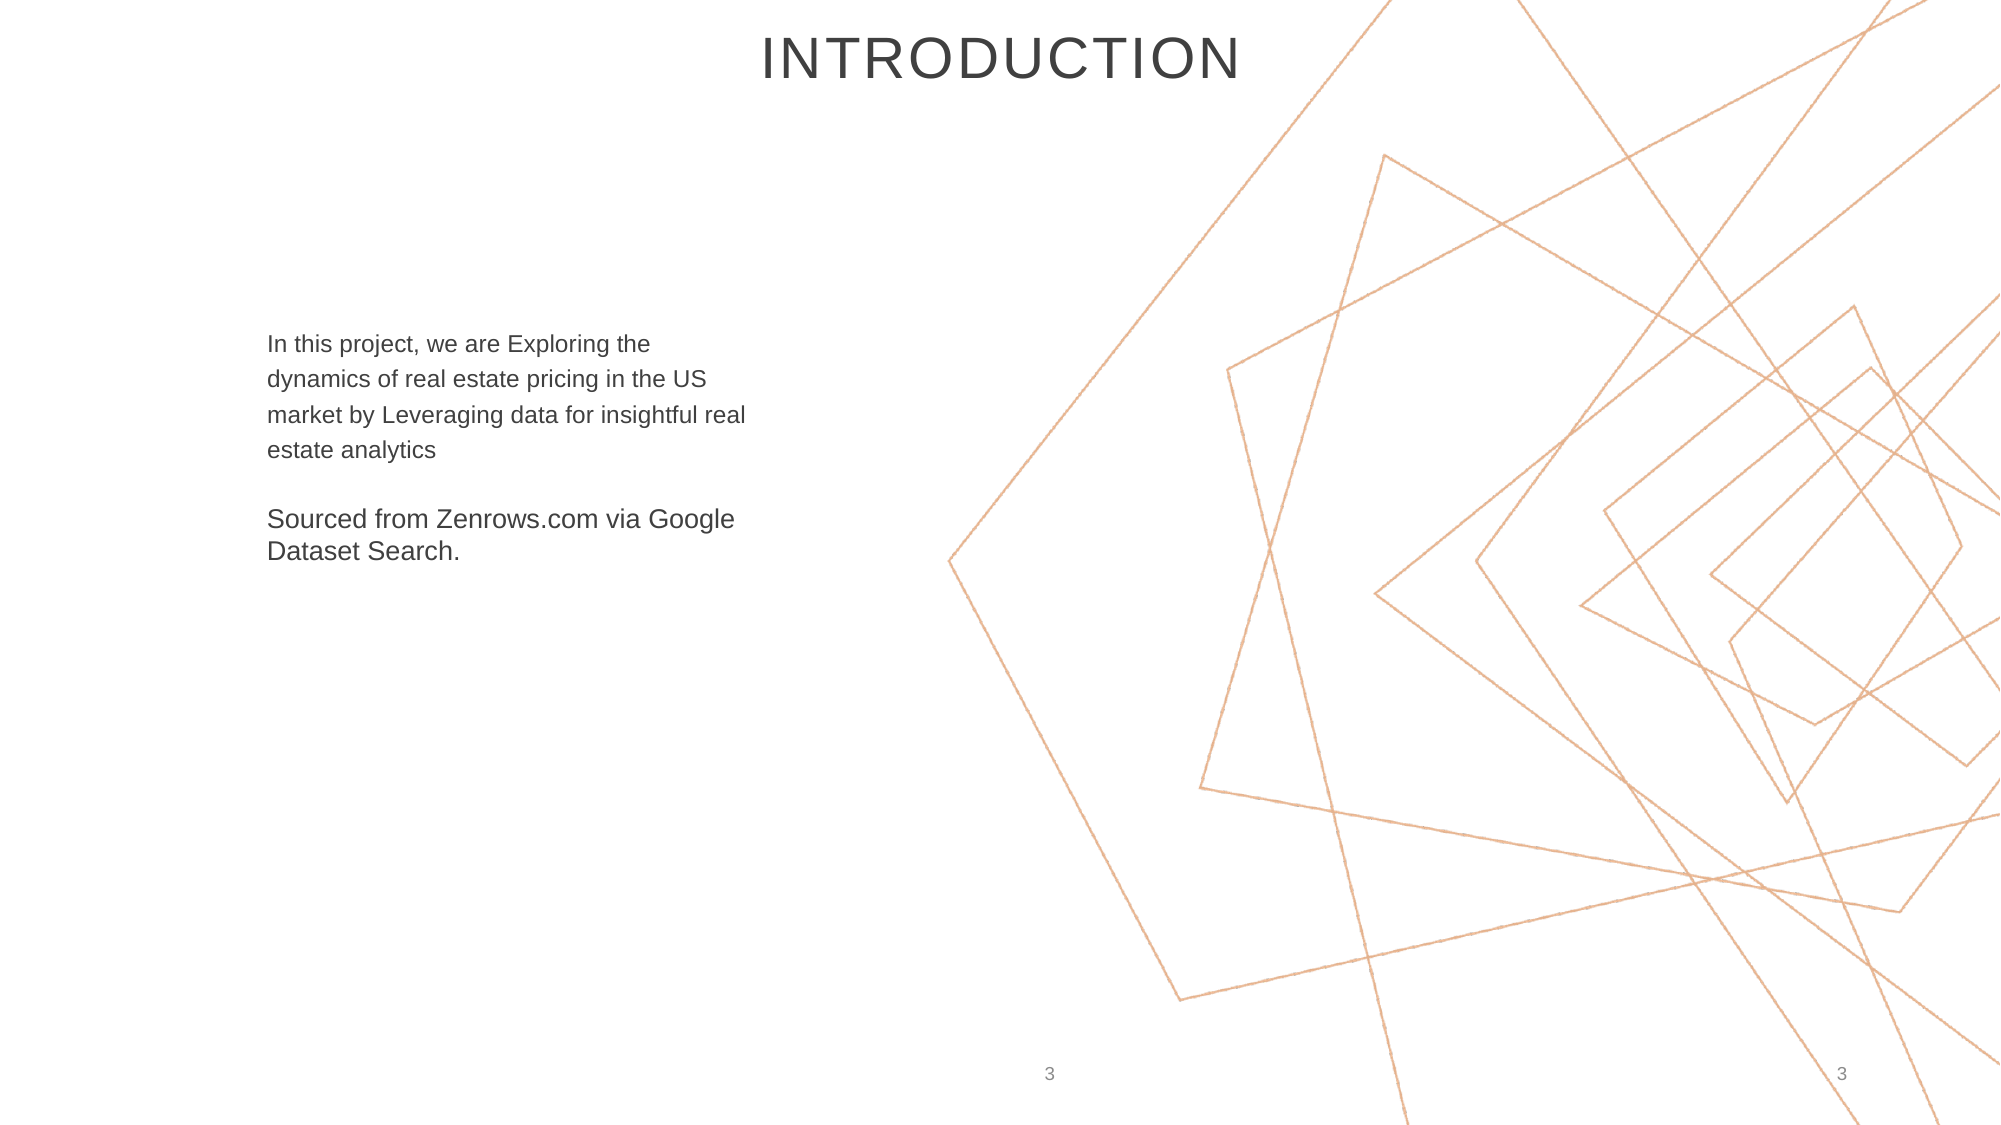

# introduction
In this project, we are Exploring the dynamics of real estate pricing in the US market by Leveraging data for insightful real estate analytics
Sourced from Zenrows.com via Google Dataset Search.
3
3